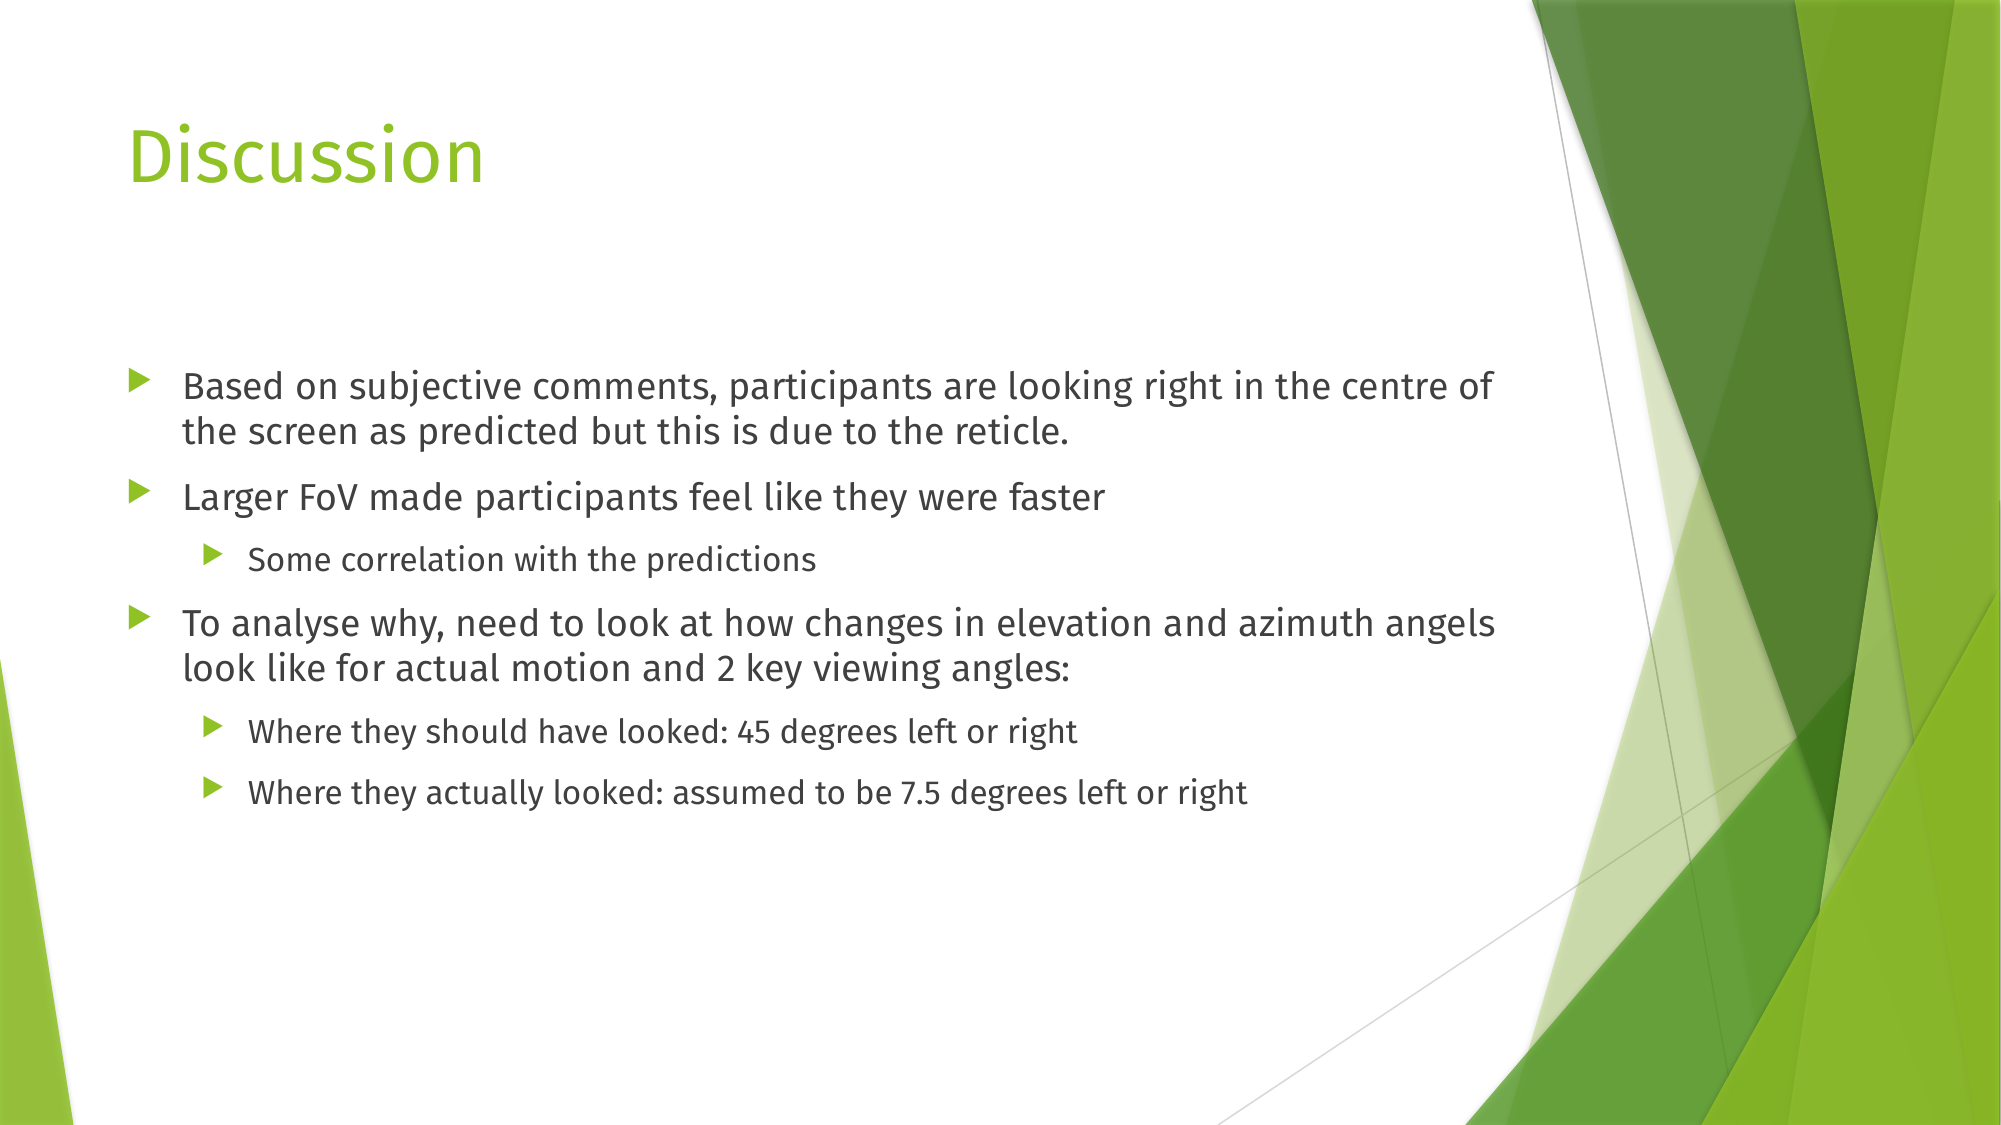

# Discussion
Based on subjective comments, participants are looking right in the centre of the screen as predicted but this is due to the reticle.
Larger FoV made participants feel like they were faster
Some correlation with the predictions
To analyse why, need to look at how changes in elevation and azimuth angels look like for actual motion and 2 key viewing angles:
Where they should have looked: 45 degrees left or right
Where they actually looked: assumed to be 7.5 degrees left or right